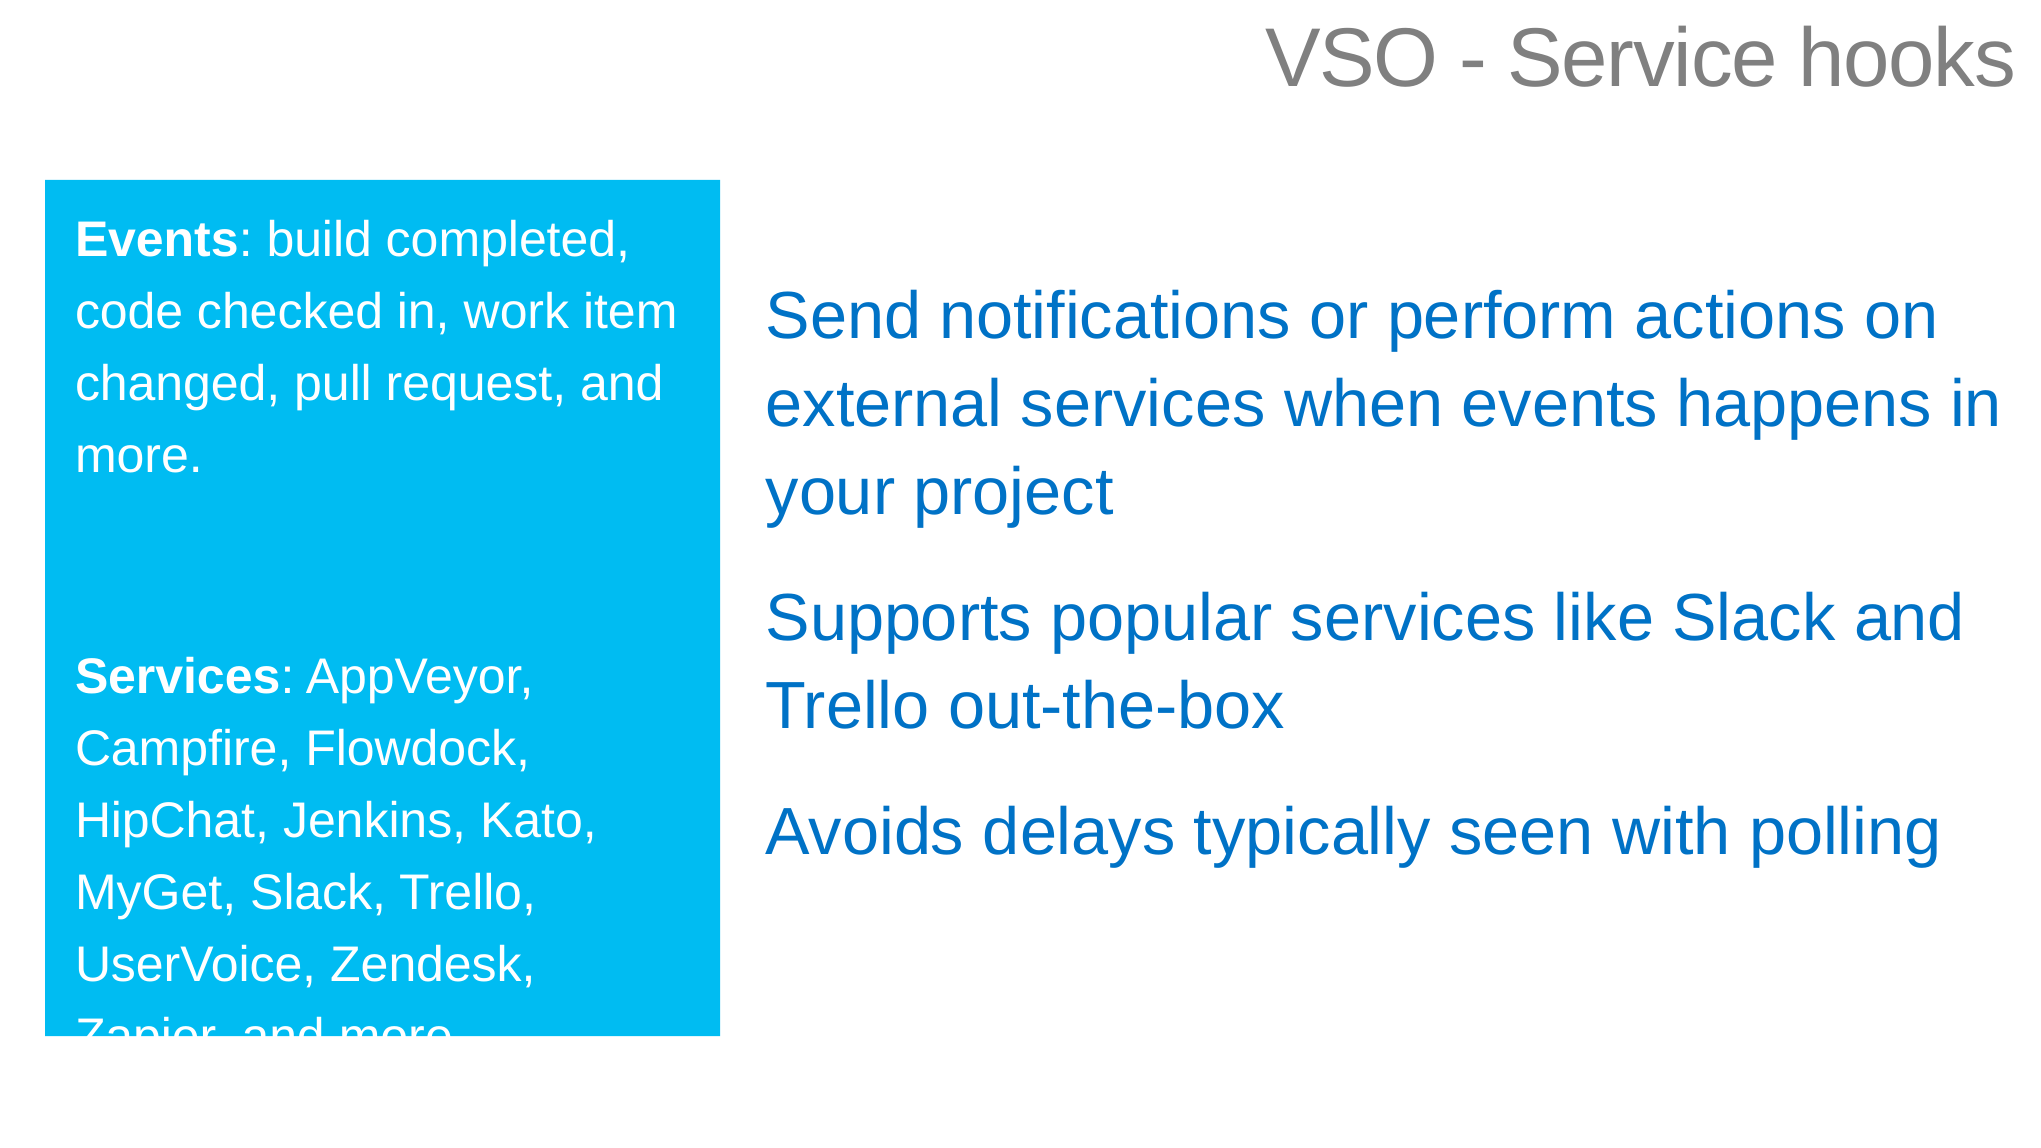

# VSO - Service hooks
Events: build completed, code checked in, work item changed, pull request, and more.

Services: AppVeyor, Campfire, Flowdock, HipChat, Jenkins, Kato, MyGet, Slack, Trello, UserVoice, Zendesk, Zapier, and more…

Send notifications or perform actions on external services when events happens in your project
Supports popular services like Slack and Trello out-the-box
Avoids delays typically seen with polling